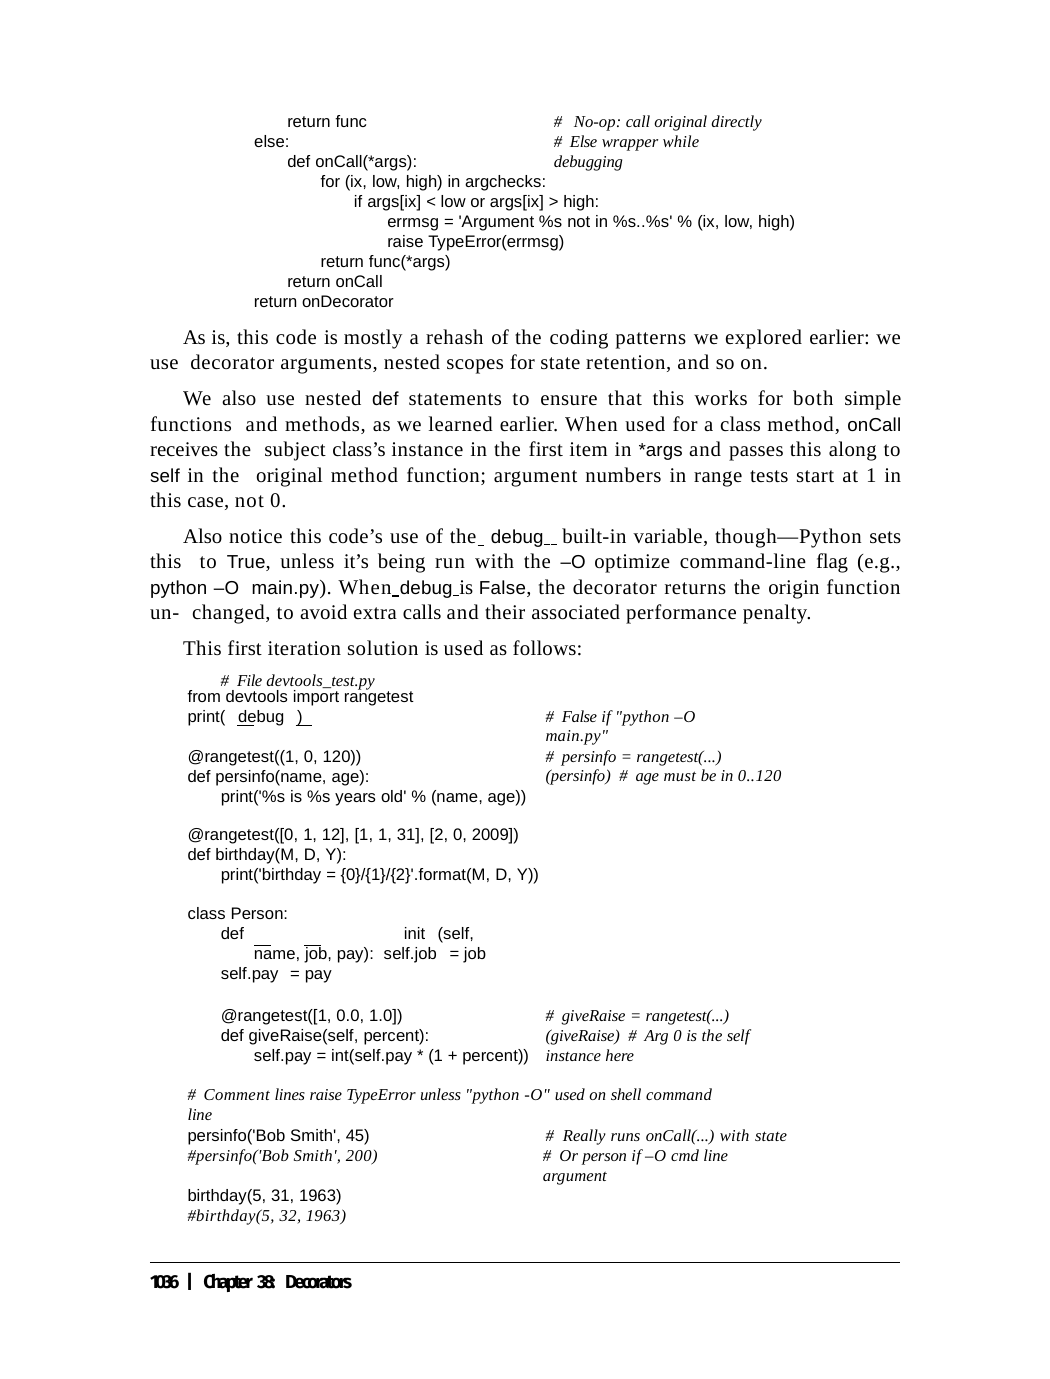

return func  else:
# No-op: call original directly  # Else wrapper while debugging
def onCall(*args):
for (ix, low, high) in argchecks:
if args[ix] < low or args[ix] > high:
errmsg = 'Argument %s not in %s..%s' % (ix, low, high)  raise TypeError(errmsg)
return func(*args)  return onCall
return onDecorator
As is, this code is mostly a rehash of the coding patterns we explored earlier: we use  decorator arguments, nested scopes for state retention, and so on.
We also use nested def statements to ensure that this works for both simple functions  and methods, as we learned earlier. When used for a class method, onCall receives the  subject class’s instance in the first item in *args and passes this along to self in the  original method function; argument numbers in range tests start at 1 in this case, not 0.
Also notice this code’s use of the debug  built-in variable, though—Python sets this  to True, unless it’s being run with the –O optimize command-line flag (e.g., python –O  main.py). When debug is False, the decorator returns the origin function un-  changed, to avoid extra calls and their associated performance penalty.
This first iteration solution is used as follows:
# File devtools_test.py
from devtools import rangetest  print( debug )
# False if "python –O main.py"

@rangetest((1, 0, 120))
# persinfo = rangetest(...)(persinfo)  # age must be in 0..120
def persinfo(name, age):
print('%s is %s years old' % (name, age))

@rangetest([0, 1, 12], [1, 1, 31], [2, 0, 2009])
def birthday(M, D, Y):
print('birthday = {0}/{1}/{2}'.format(M, D, Y))

class Person:
def		init (self, name, job, pay):  self.job = job
self.pay = pay

@rangetest([1, 0.0, 1.0])
# giveRaise = rangetest(...)(giveRaise)  # Arg 0 is the self instance here
def giveRaise(self, percent):
self.pay = int(self.pay * (1 + percent))

# Comment lines raise TypeError unless "python -O" used on shell command line
persinfo('Bob Smith', 45)
#persinfo('Bob Smith', 200)
# Really runs onCall(...) with state  # Or person if –O cmd line argument
birthday(5, 31, 1963)
#birthday(5, 32, 1963)

1036  |  Chapter 38:  Decorators